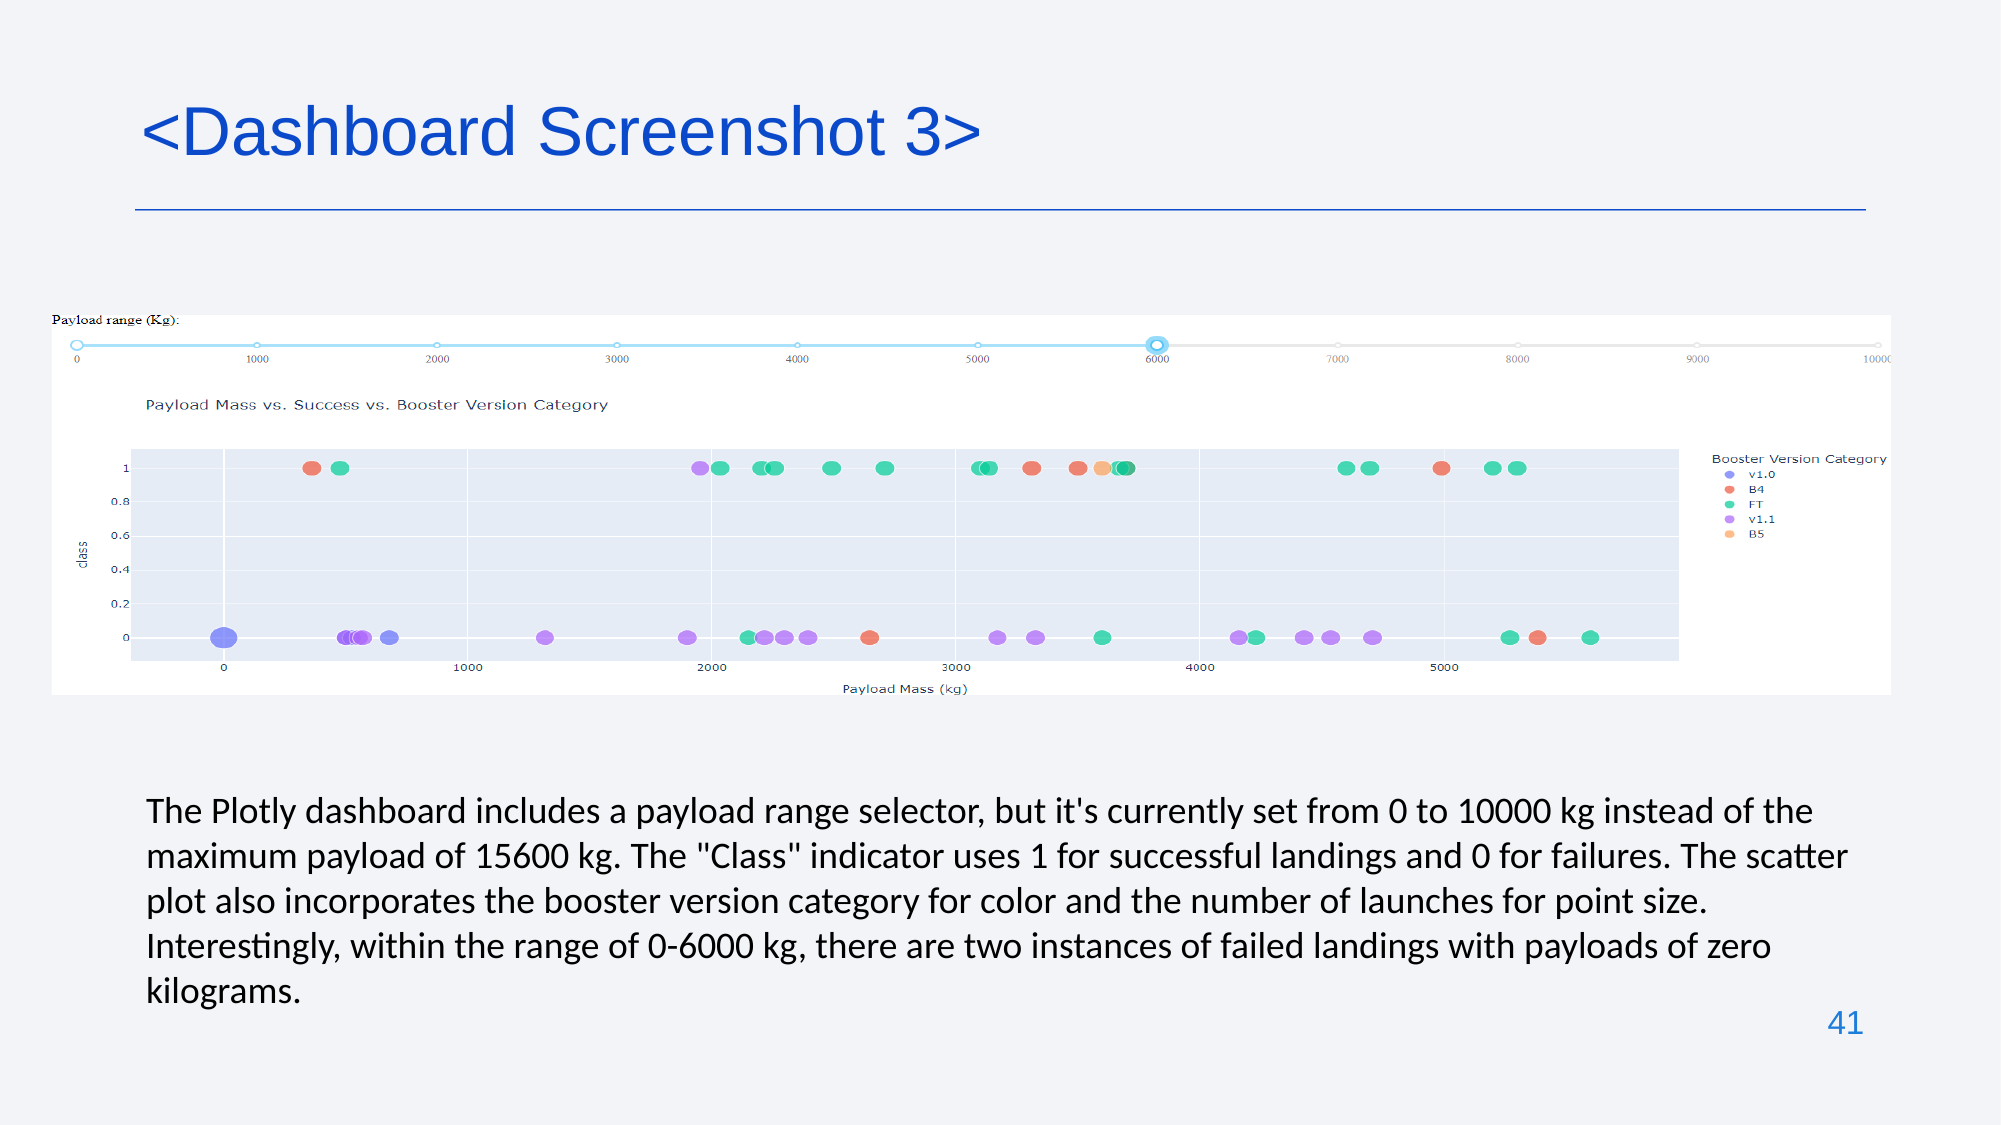

<Dashboard Screenshot 3>

The Plotly dashboard includes a payload range selector, but it's currently set from 0 to 10000 kg instead of the maximum payload of 15600 kg. The "Class" indicator uses 1 for successful landings and 0 for failures. The scatter plot also incorporates the booster version category for color and the number of launches for point size. Interestingly, within the range of 0-6000 kg, there are two instances of failed landings with payloads of zero kilograms.
41